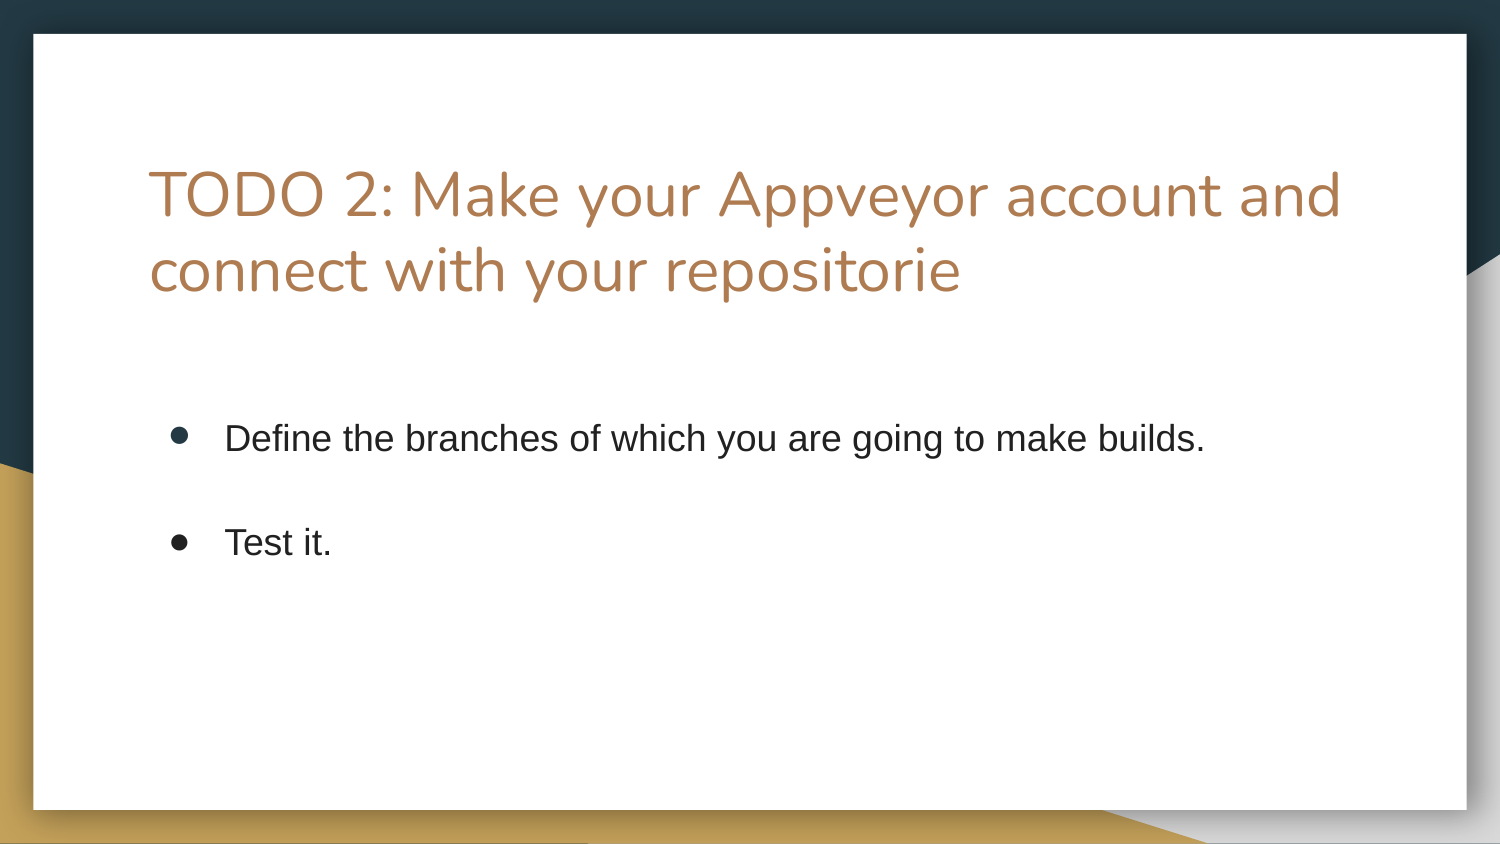

# TODO 2: Make your Appveyor account and connect with your repositorie

Define the branches of which you are going to make builds.

Test it.